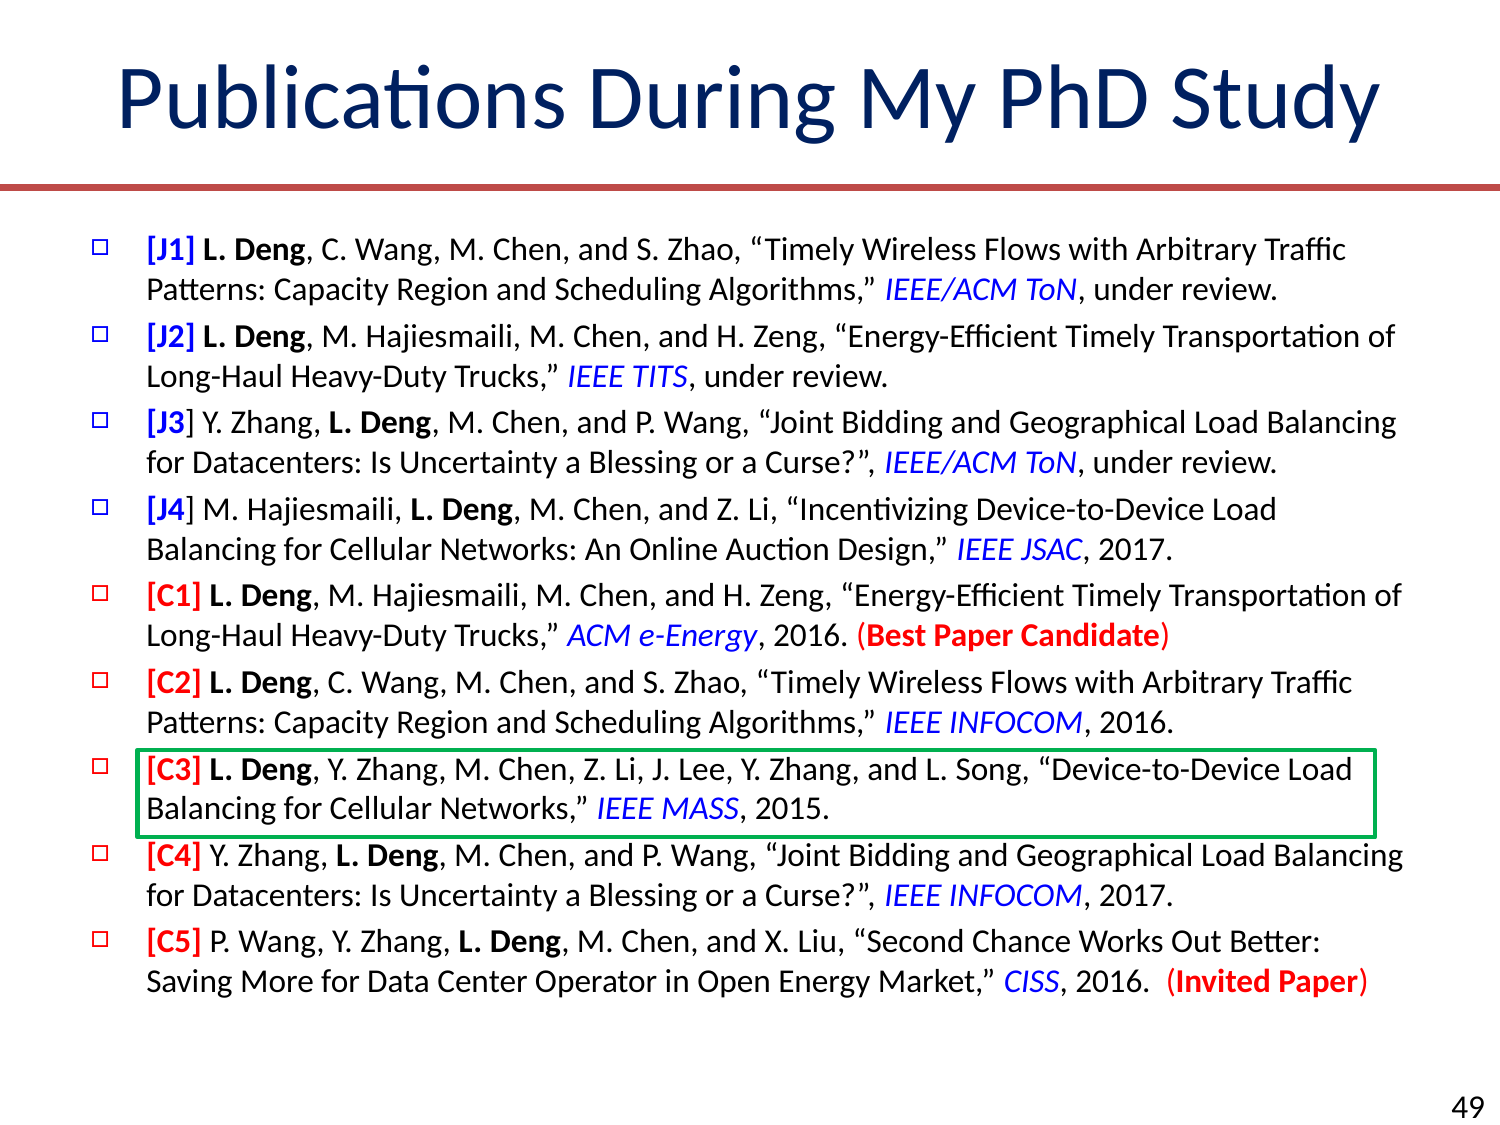

# Publications During My PhD Study
[J1] L. Deng, C. Wang, M. Chen, and S. Zhao, “Timely Wireless Flows with Arbitrary Traffic Patterns: Capacity Region and Scheduling Algorithms,” IEEE/ACM ToN, under review.
[J2] L. Deng, M. Hajiesmaili, M. Chen, and H. Zeng, “Energy-Efficient Timely Transportation of Long-Haul Heavy-Duty Trucks,” IEEE TITS, under review.
[J3] Y. Zhang, L. Deng, M. Chen, and P. Wang, “Joint Bidding and Geographical Load Balancing for Datacenters: Is Uncertainty a Blessing or a Curse?”, IEEE/ACM ToN, under review.
[J4] M. Hajiesmaili, L. Deng, M. Chen, and Z. Li, “Incentivizing Device-to-Device Load Balancing for Cellular Networks: An Online Auction Design,” IEEE JSAC, 2017.
[C1] L. Deng, M. Hajiesmaili, M. Chen, and H. Zeng, “Energy-Efficient Timely Transportation of Long-Haul Heavy-Duty Trucks,” ACM e-Energy, 2016. (Best Paper Candidate)
[C2] L. Deng, C. Wang, M. Chen, and S. Zhao, “Timely Wireless Flows with Arbitrary Traffic Patterns: Capacity Region and Scheduling Algorithms,” IEEE INFOCOM, 2016.
[C3] L. Deng, Y. Zhang, M. Chen, Z. Li, J. Lee, Y. Zhang, and L. Song, “Device-to-Device Load Balancing for Cellular Networks,” IEEE MASS, 2015.
[C4] Y. Zhang, L. Deng, M. Chen, and P. Wang, “Joint Bidding and Geographical Load Balancing for Datacenters: Is Uncertainty a Blessing or a Curse?”, IEEE INFOCOM, 2017.
[C5] P. Wang, Y. Zhang, L. Deng, M. Chen, and X. Liu, “Second Chance Works Out Better: Saving More for Data Center Operator in Open Energy Market,” CISS, 2016.  (Invited Paper)

49